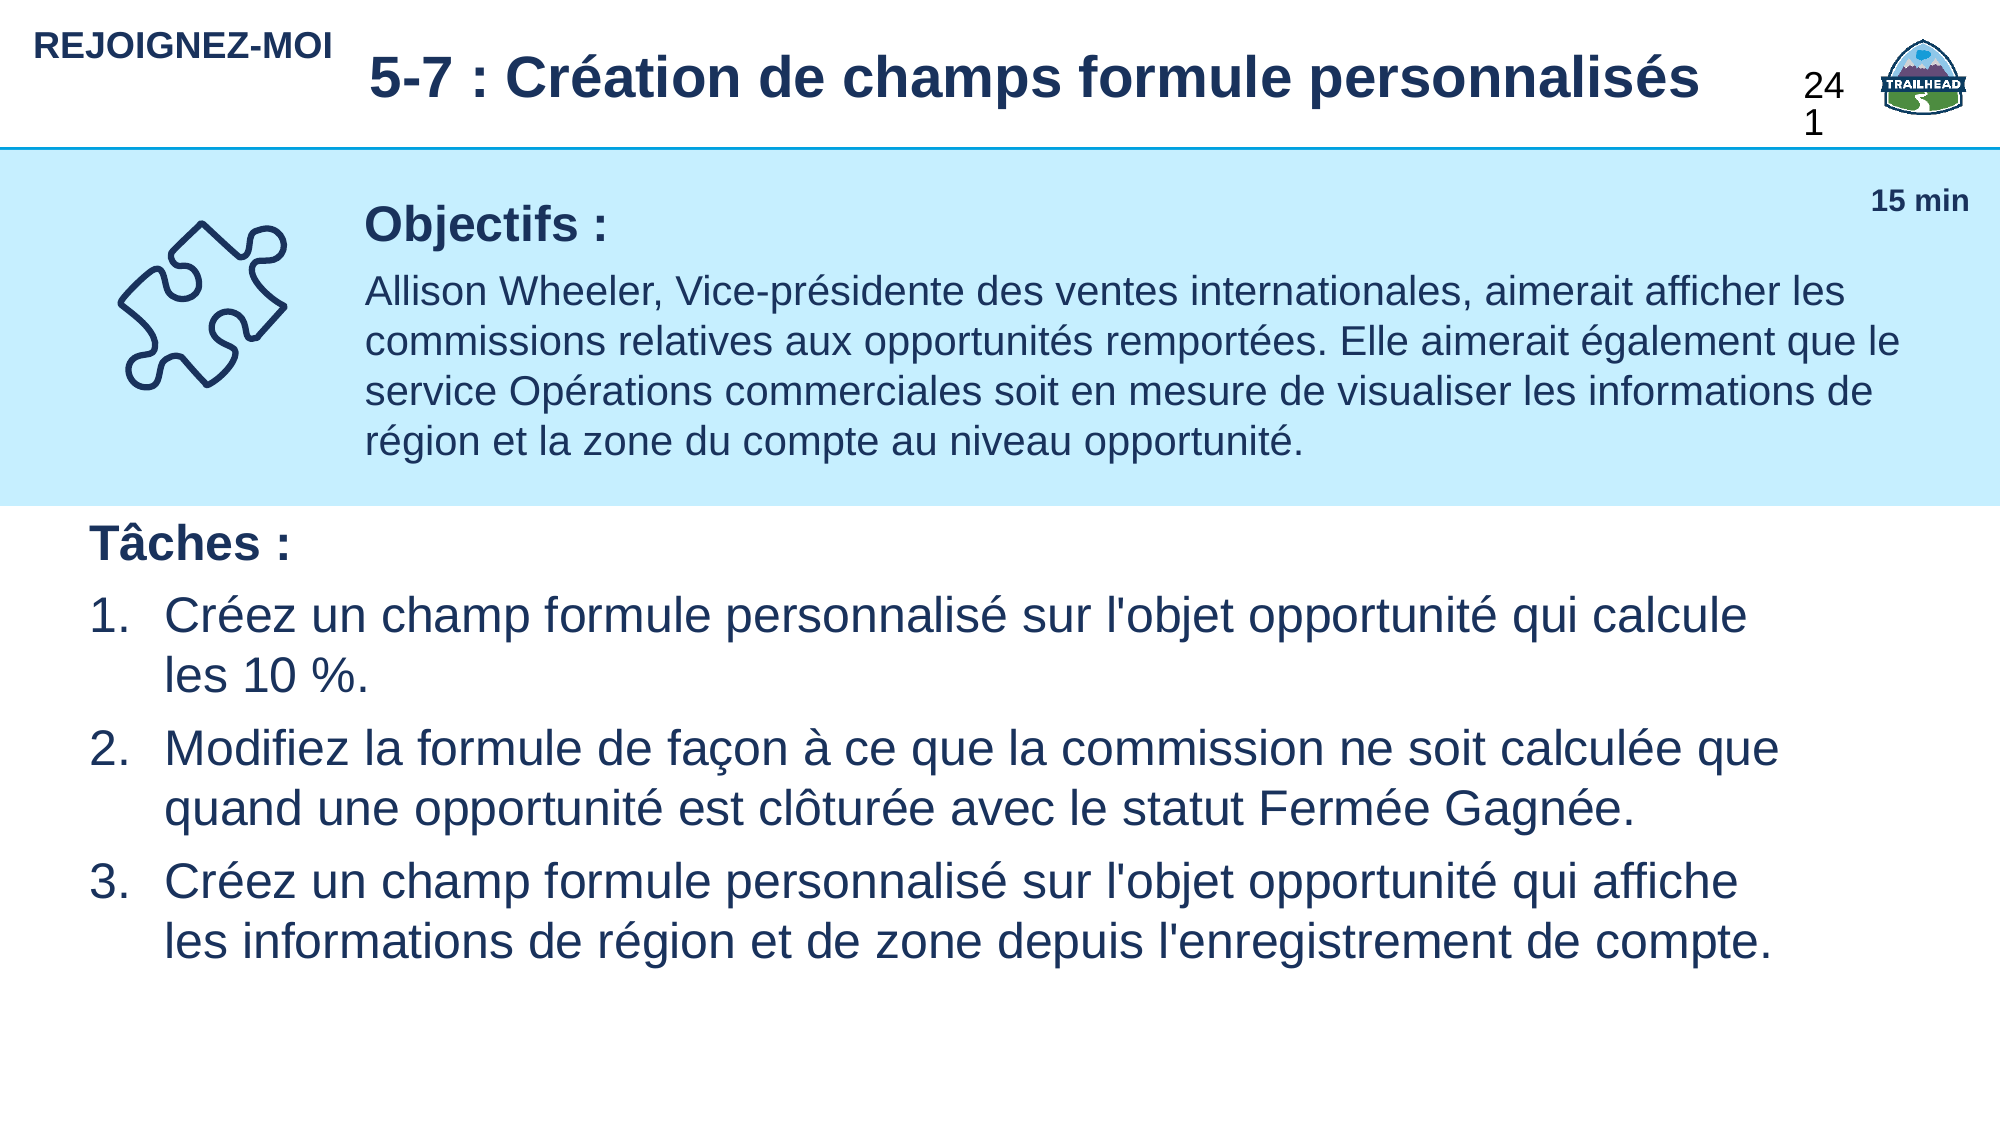

5-7 : Création de champs formule personnalisés
REJOIGNEZ-MOI
241
Objectifs :
Allison Wheeler, Vice-présidente des ventes internationales, aimerait afficher les commissions relatives aux opportunités remportées. Elle aimerait également que le service Opérations commerciales soit en mesure de visualiser les informations de région et la zone du compte au niveau opportunité.
15 min
Tâches :
Créez un champ formule personnalisé sur l'objet opportunité qui calcule les 10 %.
Modifiez la formule de façon à ce que la commission ne soit calculée que quand une opportunité est clôturée avec le statut Fermée Gagnée.
Créez un champ formule personnalisé sur l'objet opportunité qui affiche les informations de région et de zone depuis l'enregistrement de compte.